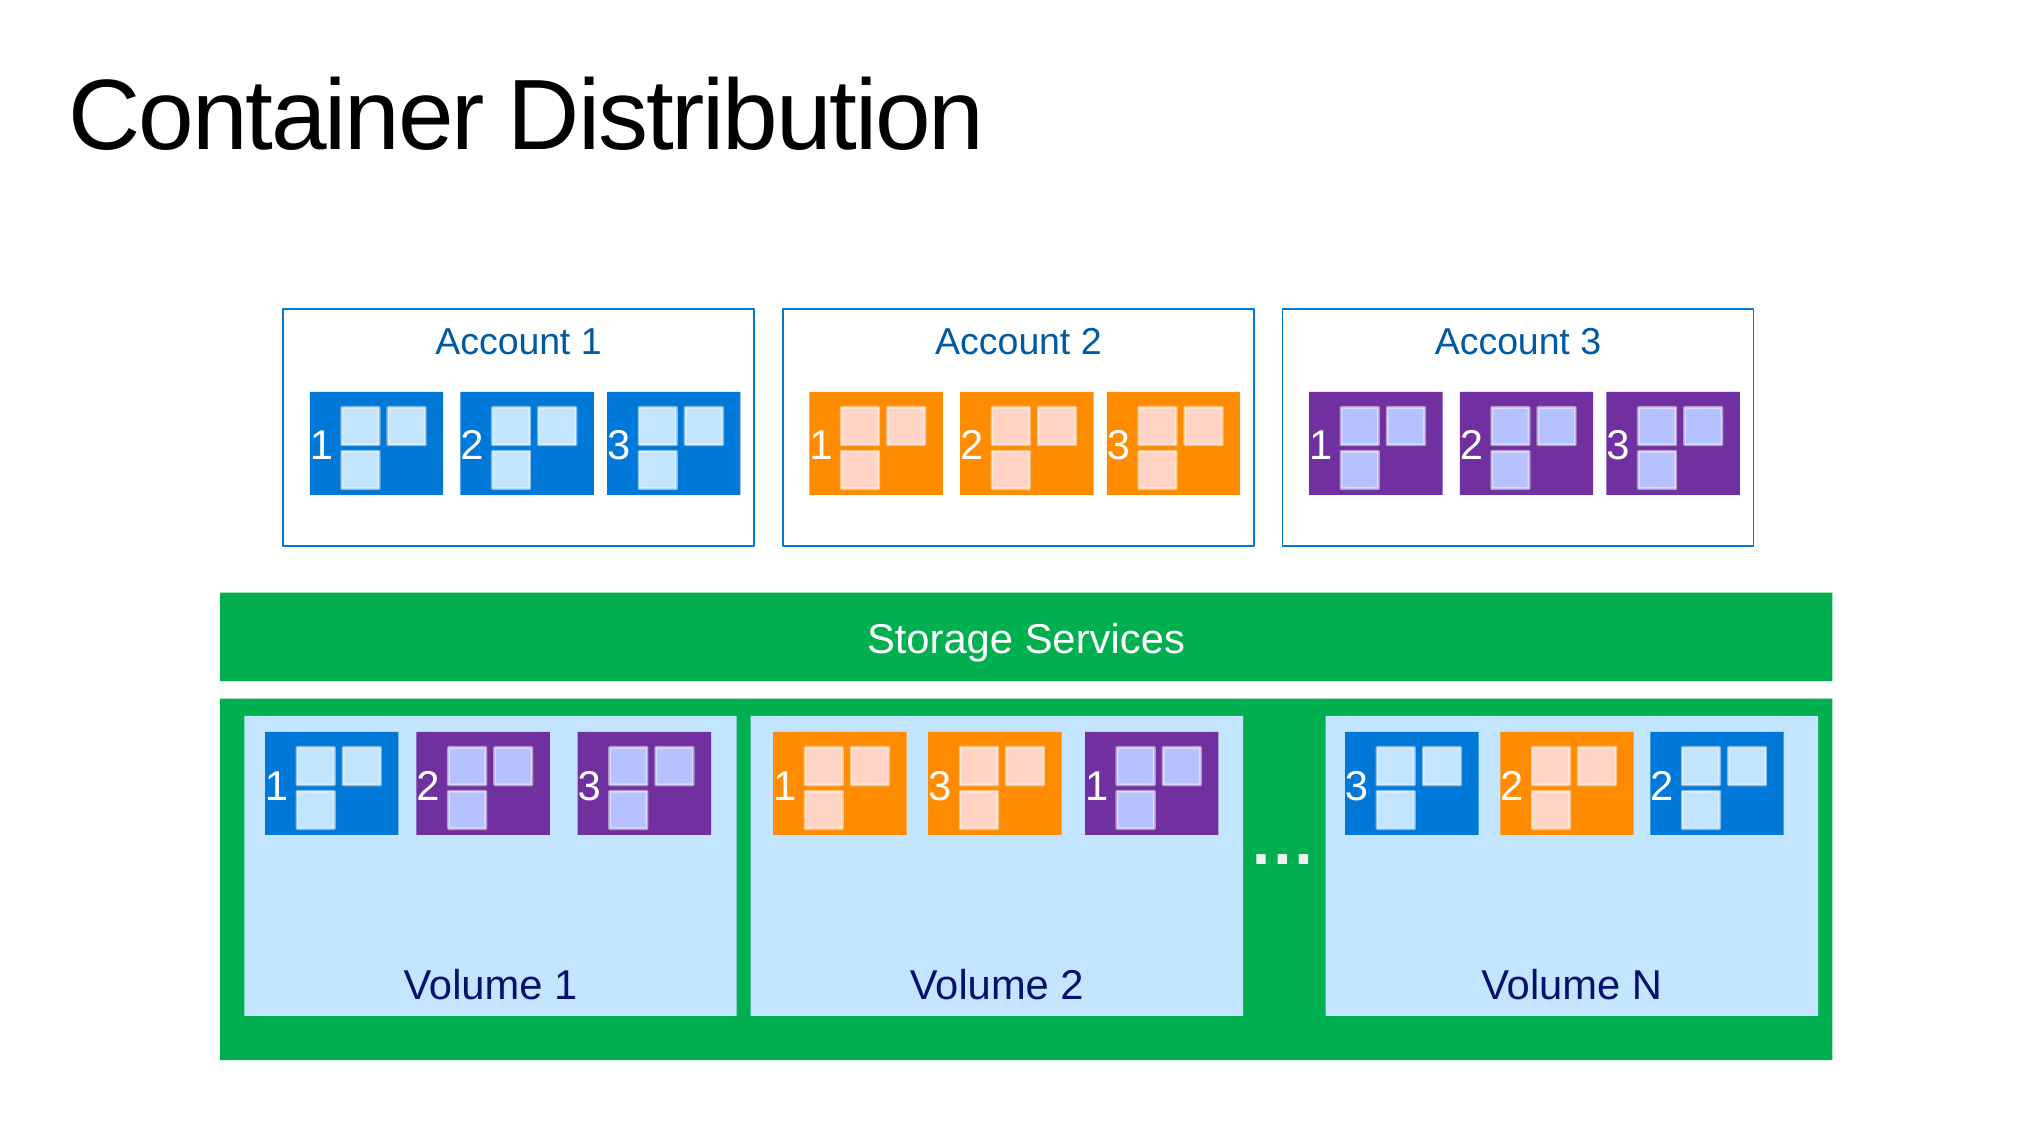

# Container Distribution
Account 1
Account 2
Account 3
1

2

3

1

2

3

1

2

3

Storage Services

Volume 1
Volume 2
Volume N
1

2

3

1

3

1

3

2

2

…